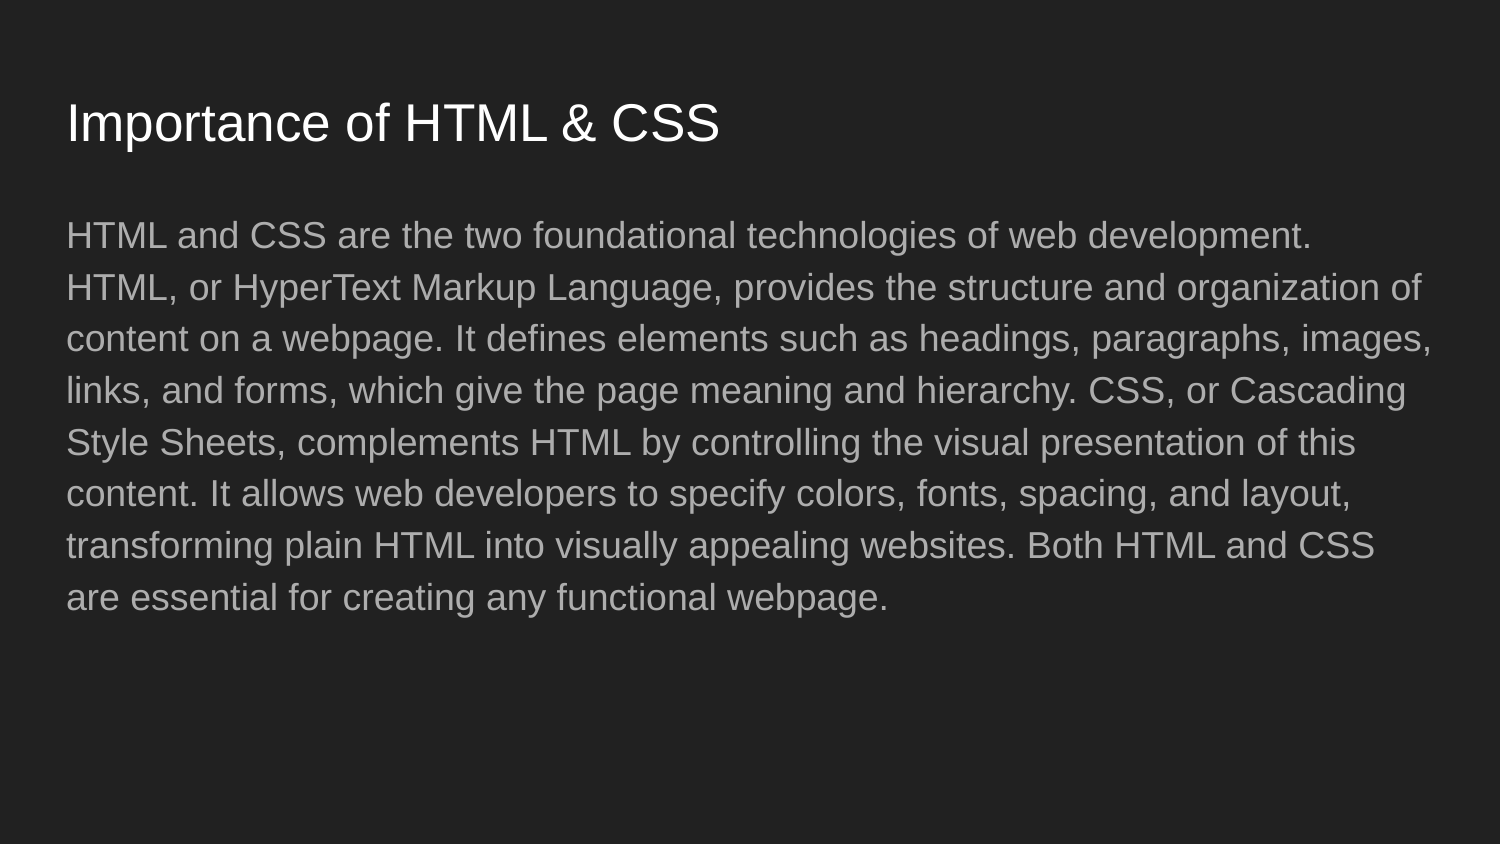

# Importance of HTML & CSS
HTML and CSS are the two foundational technologies of web development. HTML, or HyperText Markup Language, provides the structure and organization of content on a webpage. It defines elements such as headings, paragraphs, images, links, and forms, which give the page meaning and hierarchy. CSS, or Cascading Style Sheets, complements HTML by controlling the visual presentation of this content. It allows web developers to specify colors, fonts, spacing, and layout, transforming plain HTML into visually appealing websites. Both HTML and CSS are essential for creating any functional webpage.